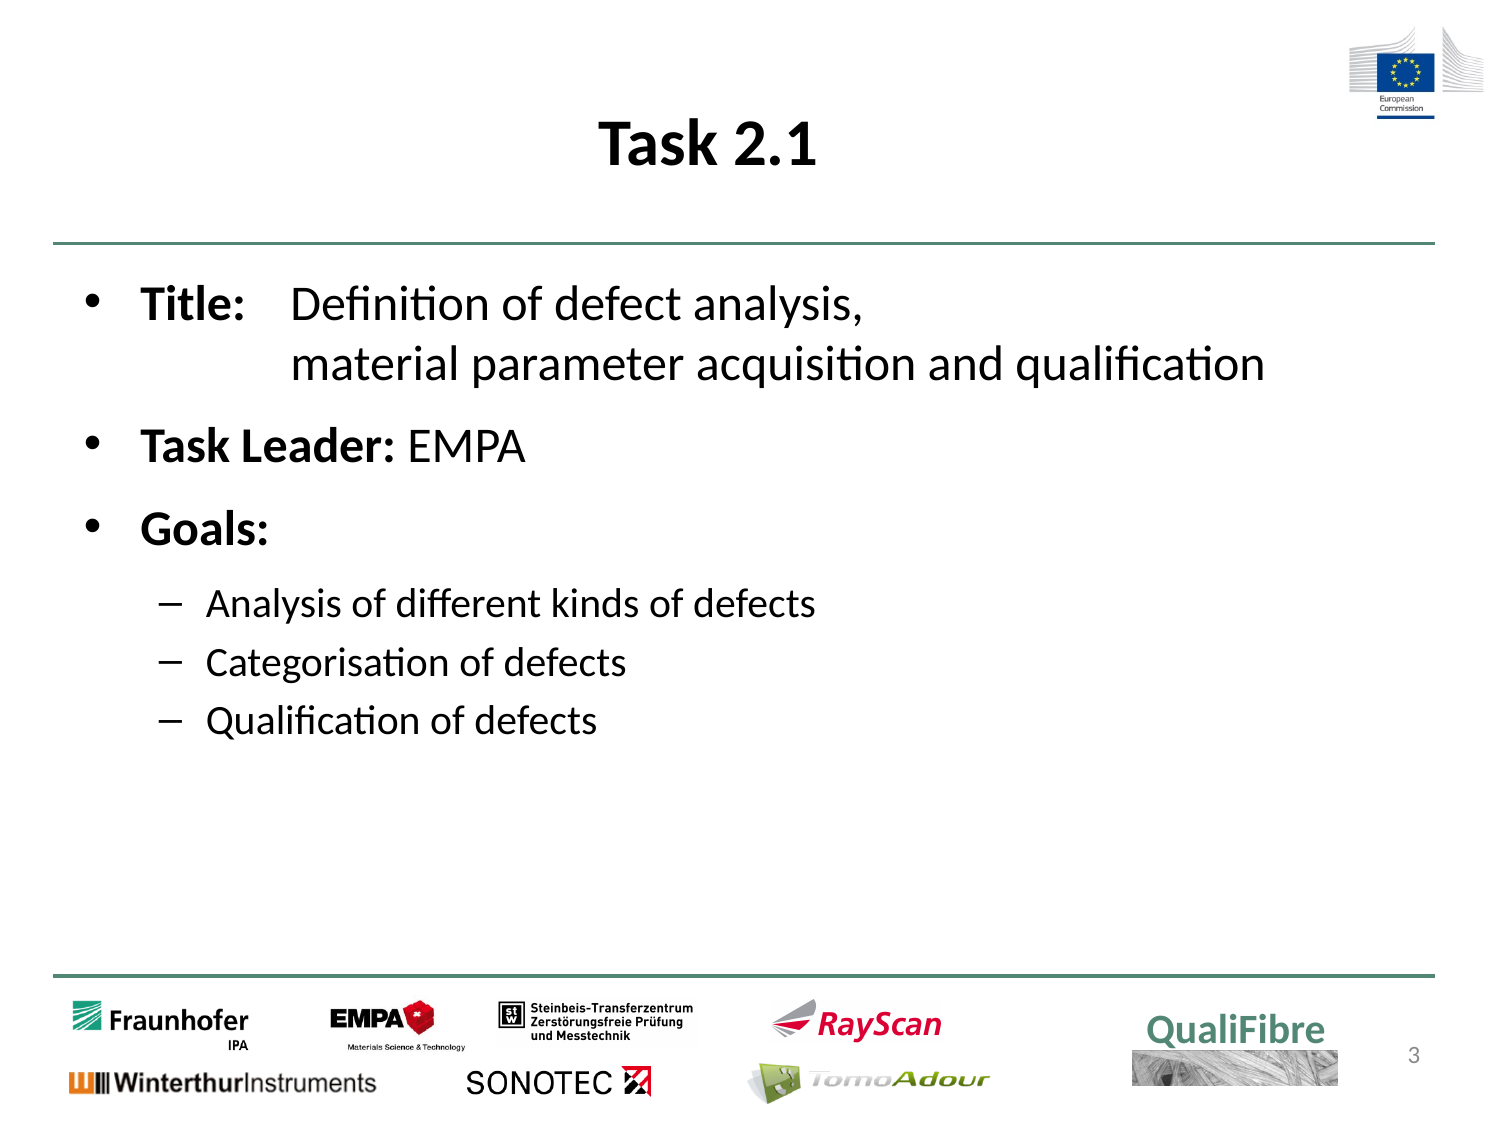

# Task 2.1
Title: 	Definition of defect analysis, 					material parameter acquisition and qualification
Task Leader: EMPA
Goals:
Analysis of different kinds of defects
Categorisation of defects
Qualification of defects
3